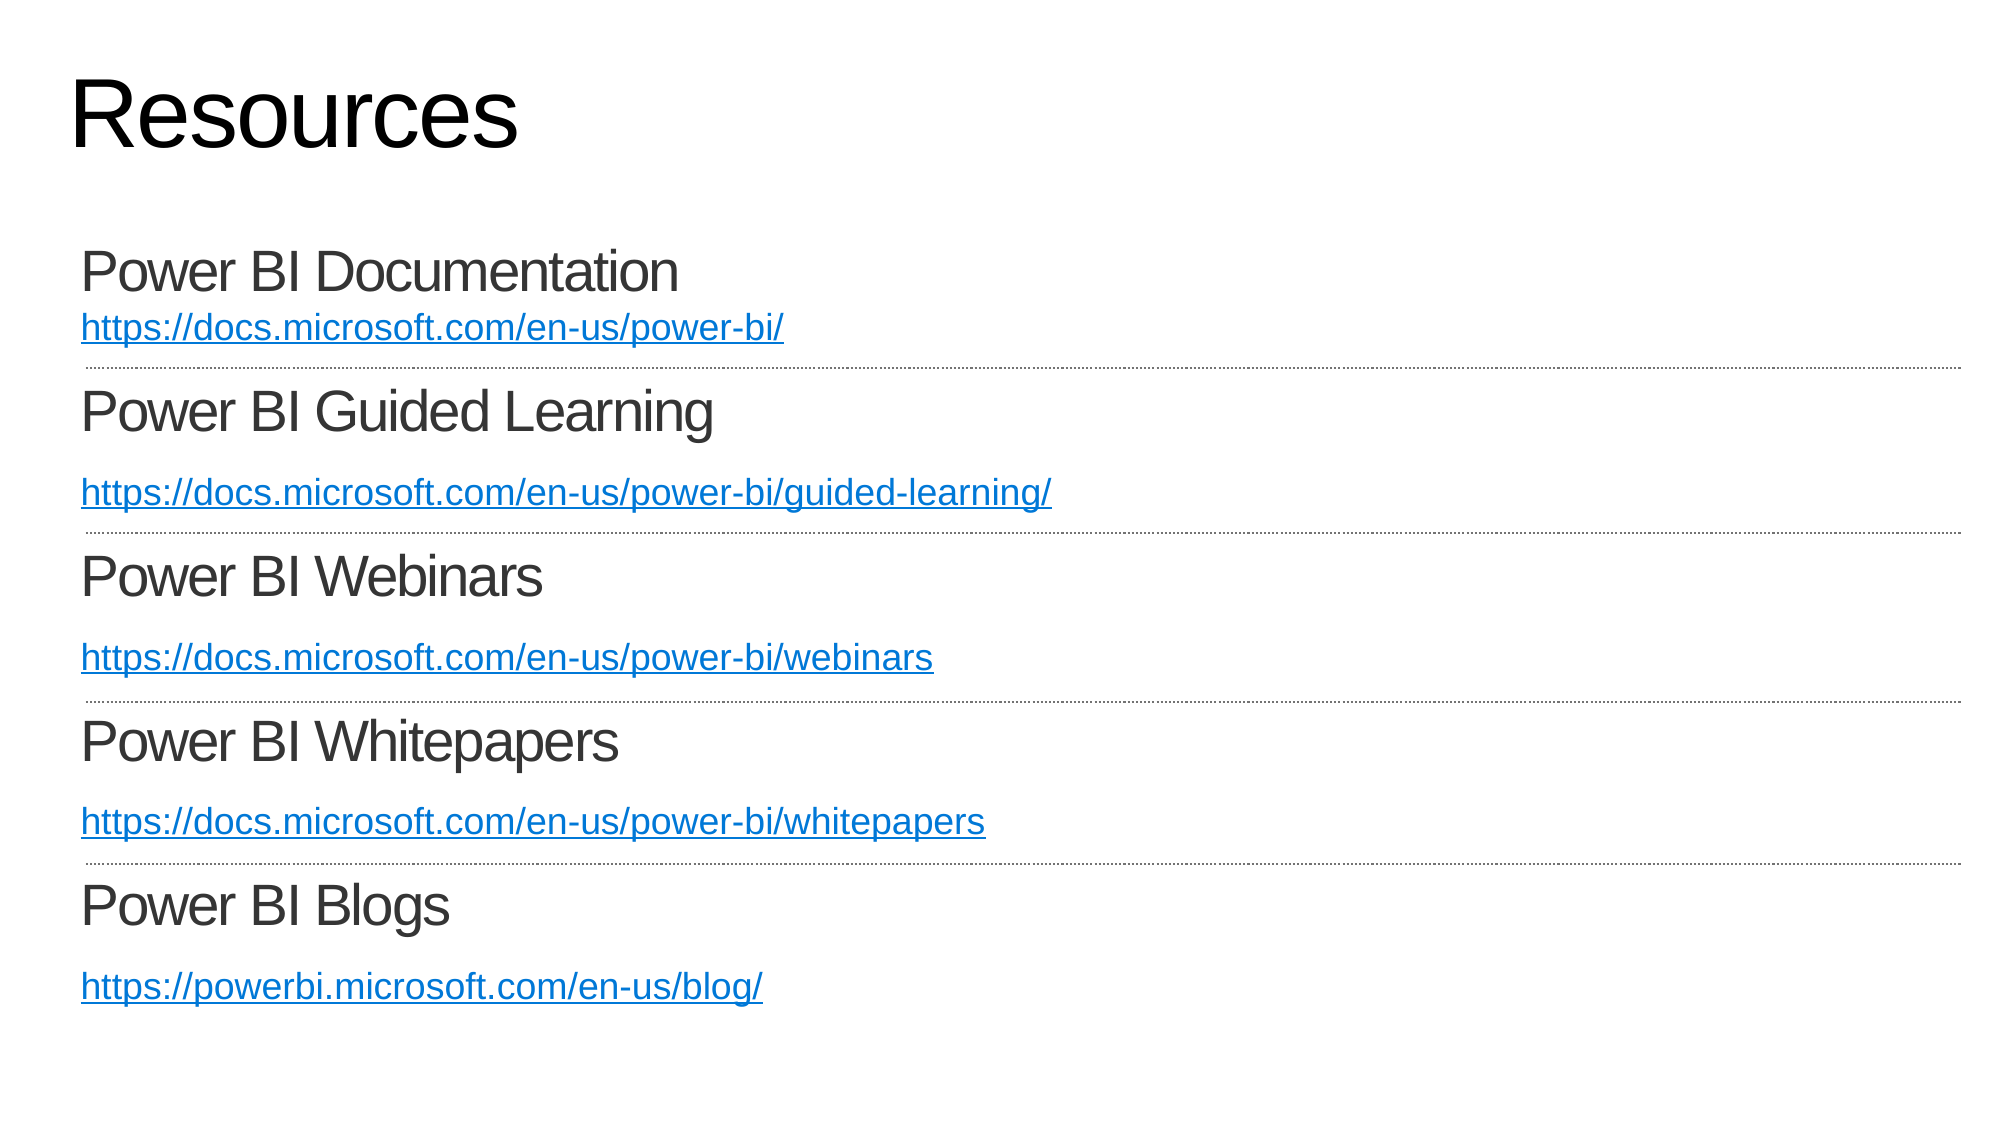

# Resources
Power BI Documentation
https://docs.microsoft.com/en-us/power-bi/
Power BI Guided Learning
https://docs.microsoft.com/en-us/power-bi/guided-learning/
Power BI Webinars
https://docs.microsoft.com/en-us/power-bi/webinars
Power BI Whitepapers
https://docs.microsoft.com/en-us/power-bi/whitepapers
Power BI Blogs
https://powerbi.microsoft.com/en-us/blog/